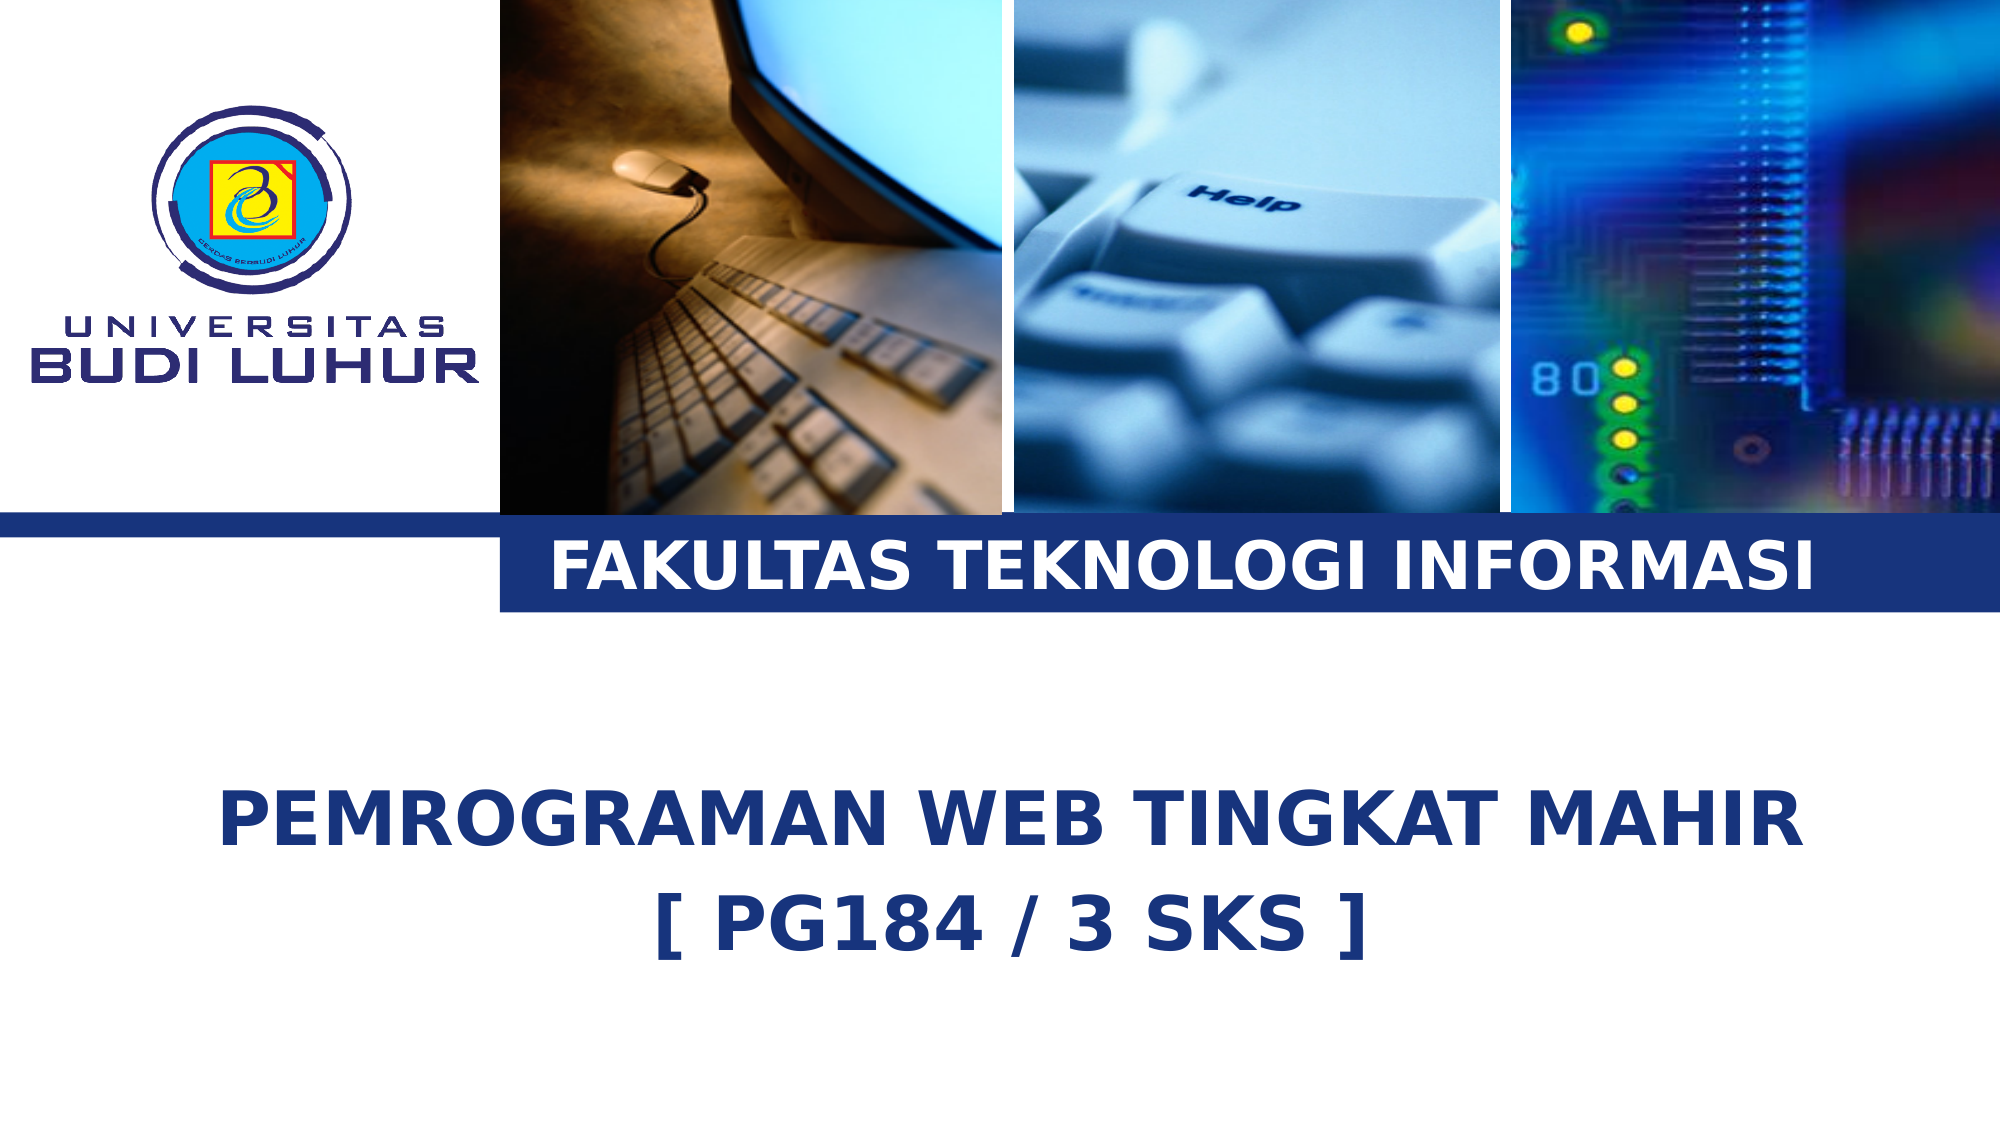

# FAKULTAS TEKNOLOGI INFORMASI
PEMROGRAMAN WEB TINGKAT MAHIR
[ PG184 / 3 SKS ]